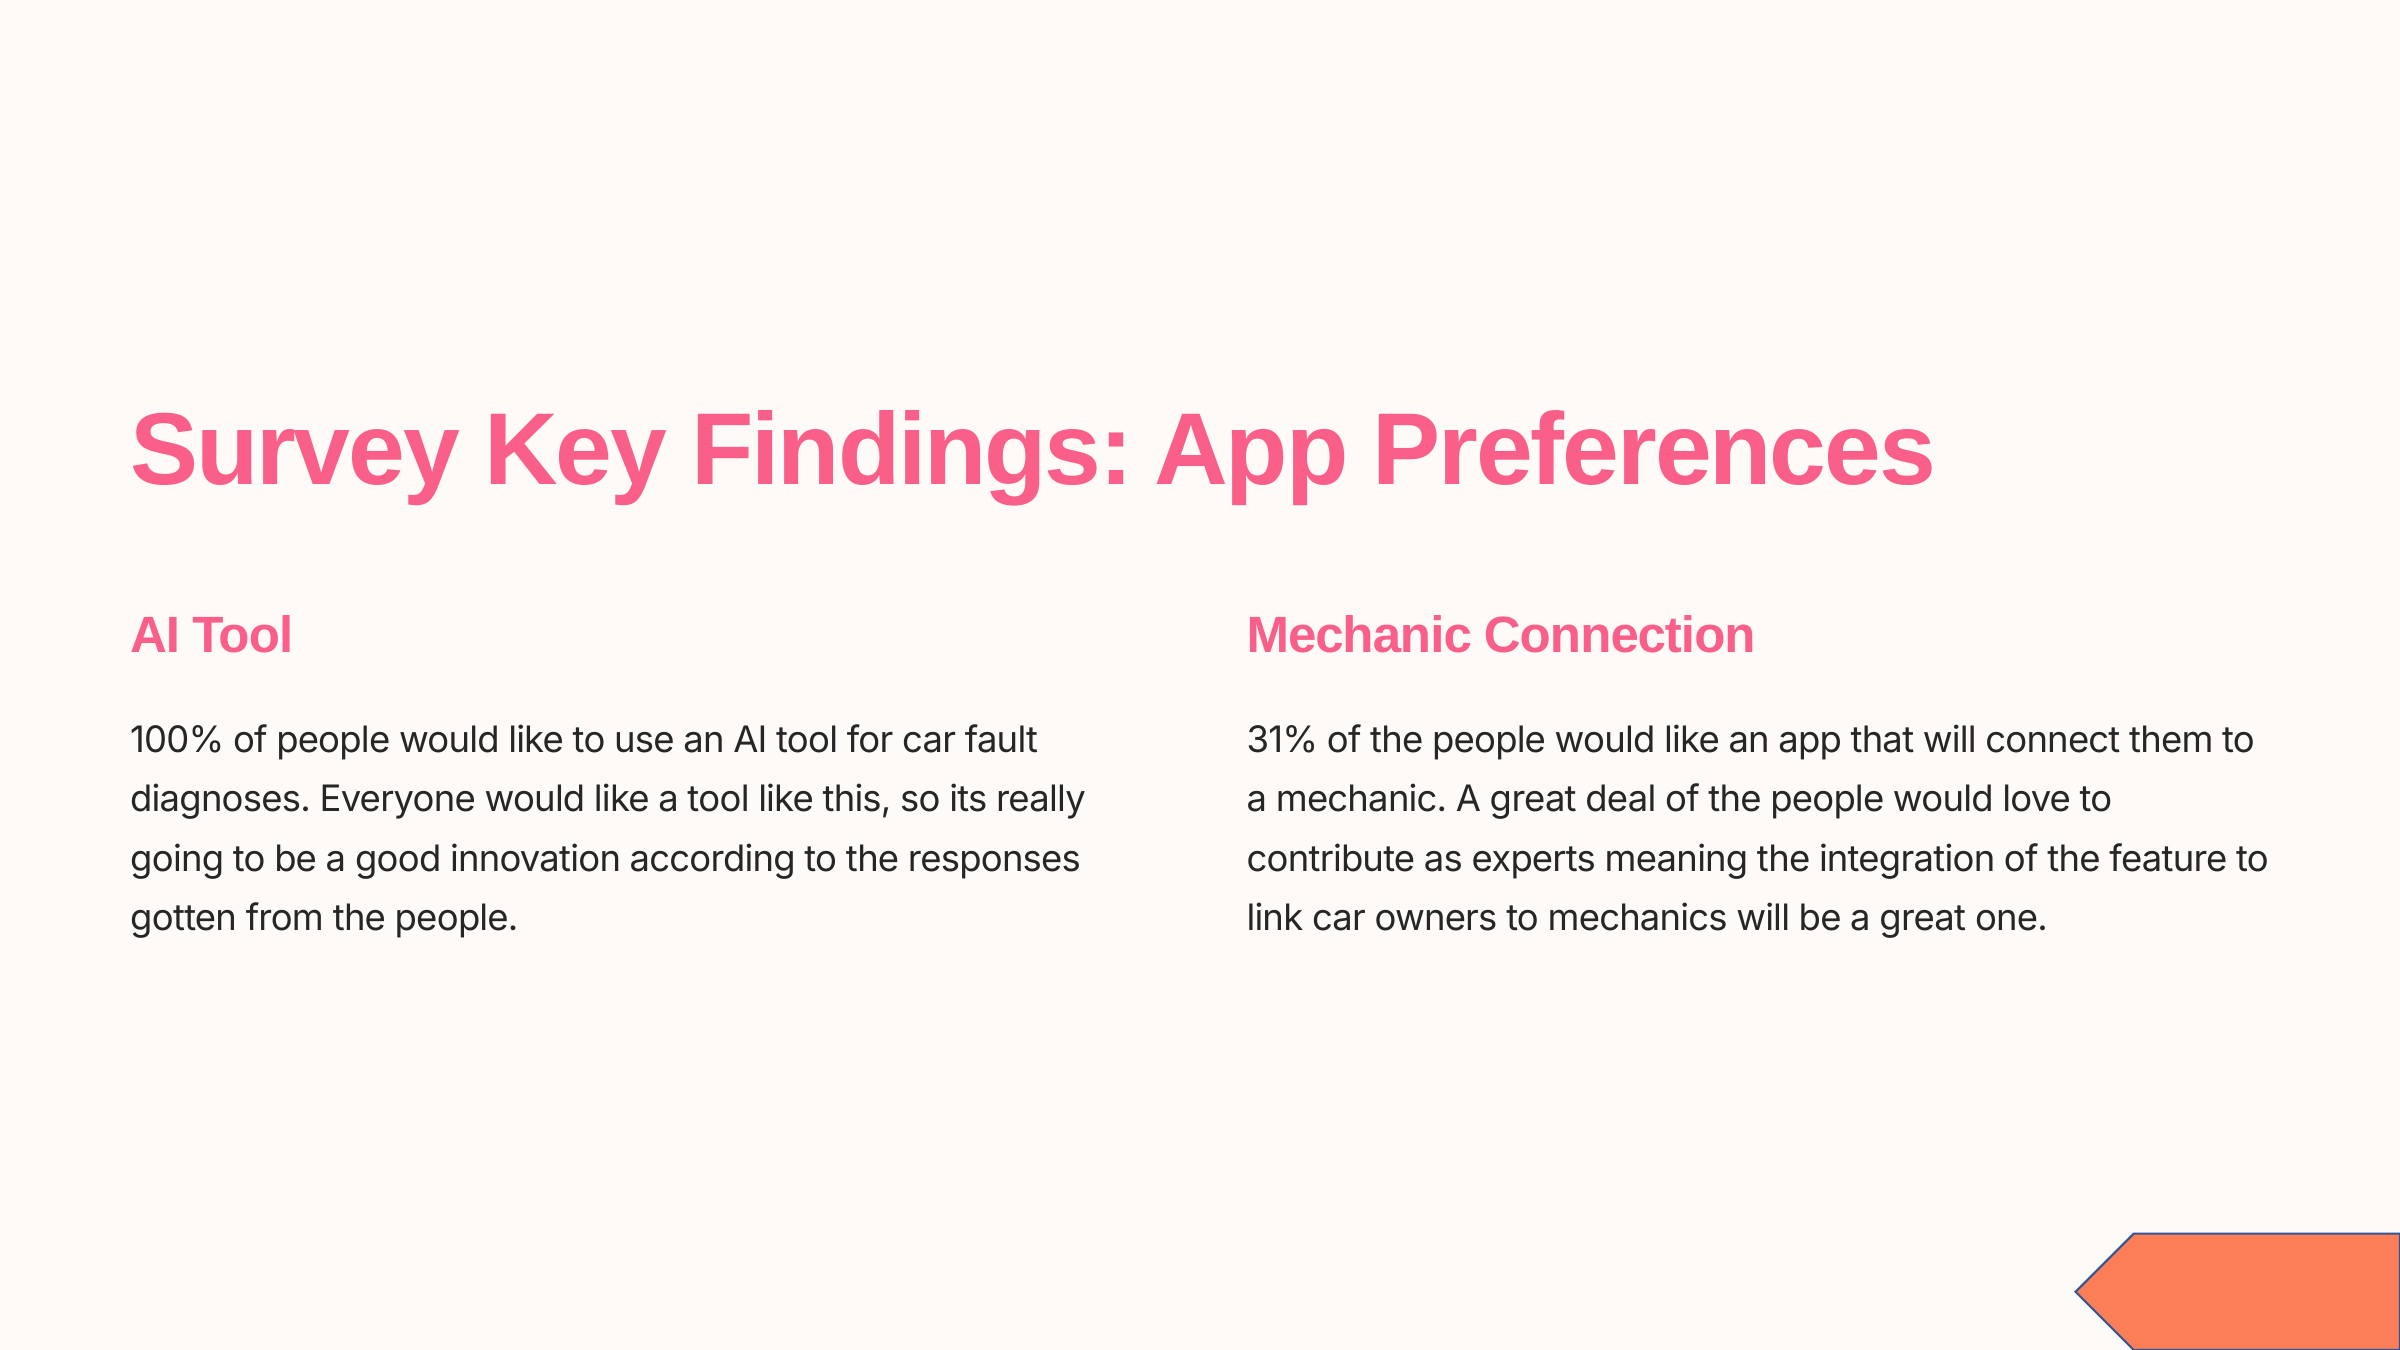

Survey Key Findings: App Preferences
AI Tool
Mechanic Connection
100% of people would like to use an AI tool for car fault diagnoses. Everyone would like a tool like this, so its really going to be a good innovation according to the responses gotten from the people.
31% of the people would like an app that will connect them to a mechanic. A great deal of the people would love to contribute as experts meaning the integration of the feature to link car owners to mechanics will be a great one.